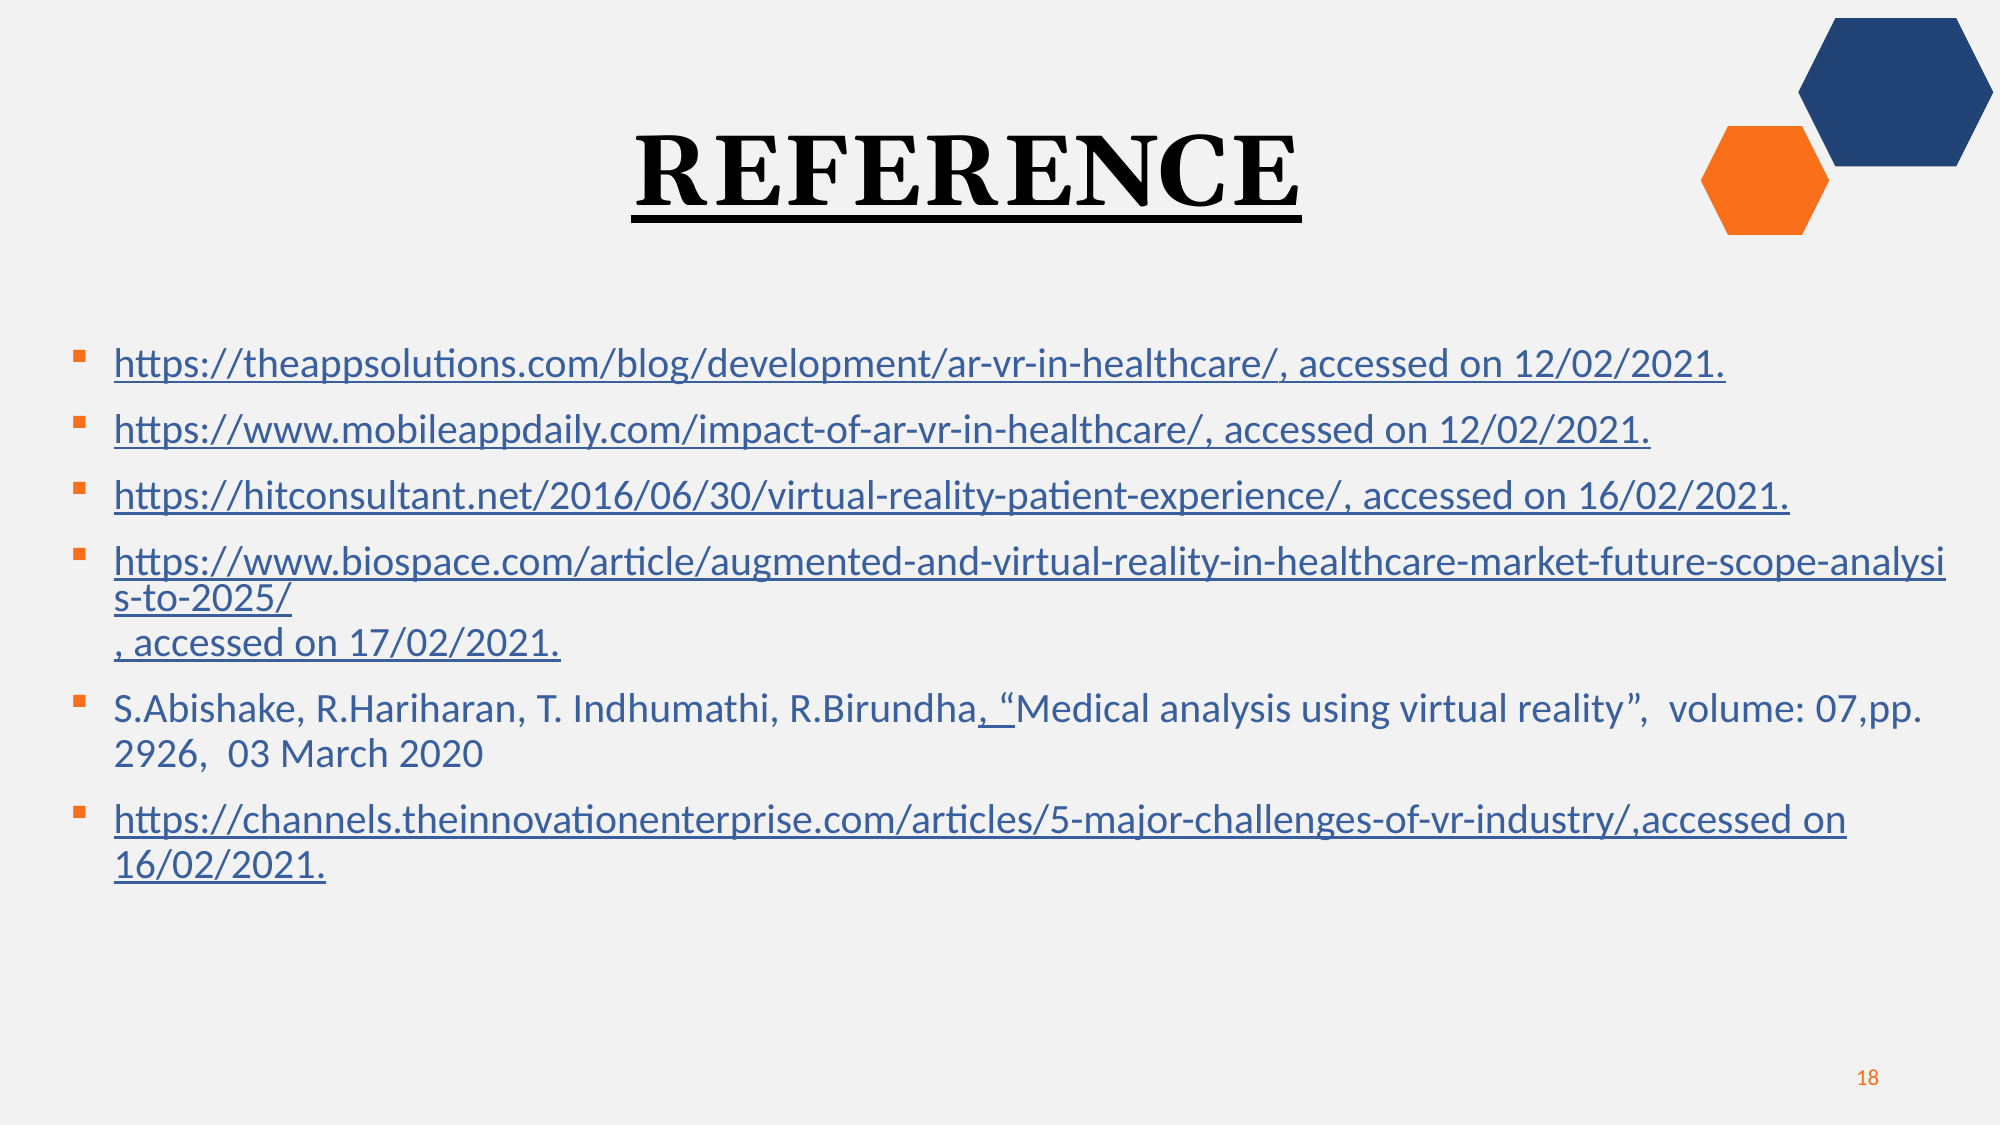

# REFERENCE

https://theappsolutions.com/blog/development/ar-vr-in-healthcare/, accessed on 12/02/2021.
https://www.mobileappdaily.com/impact-of-ar-vr-in-healthcare/, accessed on 12/02/2021.
https://hitconsultant.net/2016/06/30/virtual-reality-patient-experience/, accessed on 16/02/2021.
https://www.biospace.com/article/augmented-and-virtual-reality-in-healthcare-market-future-scope-analysis-to-2025/, accessed on 17/02/2021.
S.Abishake, R.Hariharan, T. Indhumathi, R.Birundha, “Medical analysis using virtual reality”,  volume: 07,pp. 2926,  03 March 2020
https://channels.theinnovationenterprise.com/articles/5-major-challenges-of-vr-industry/,accessed on 16/02/2021.